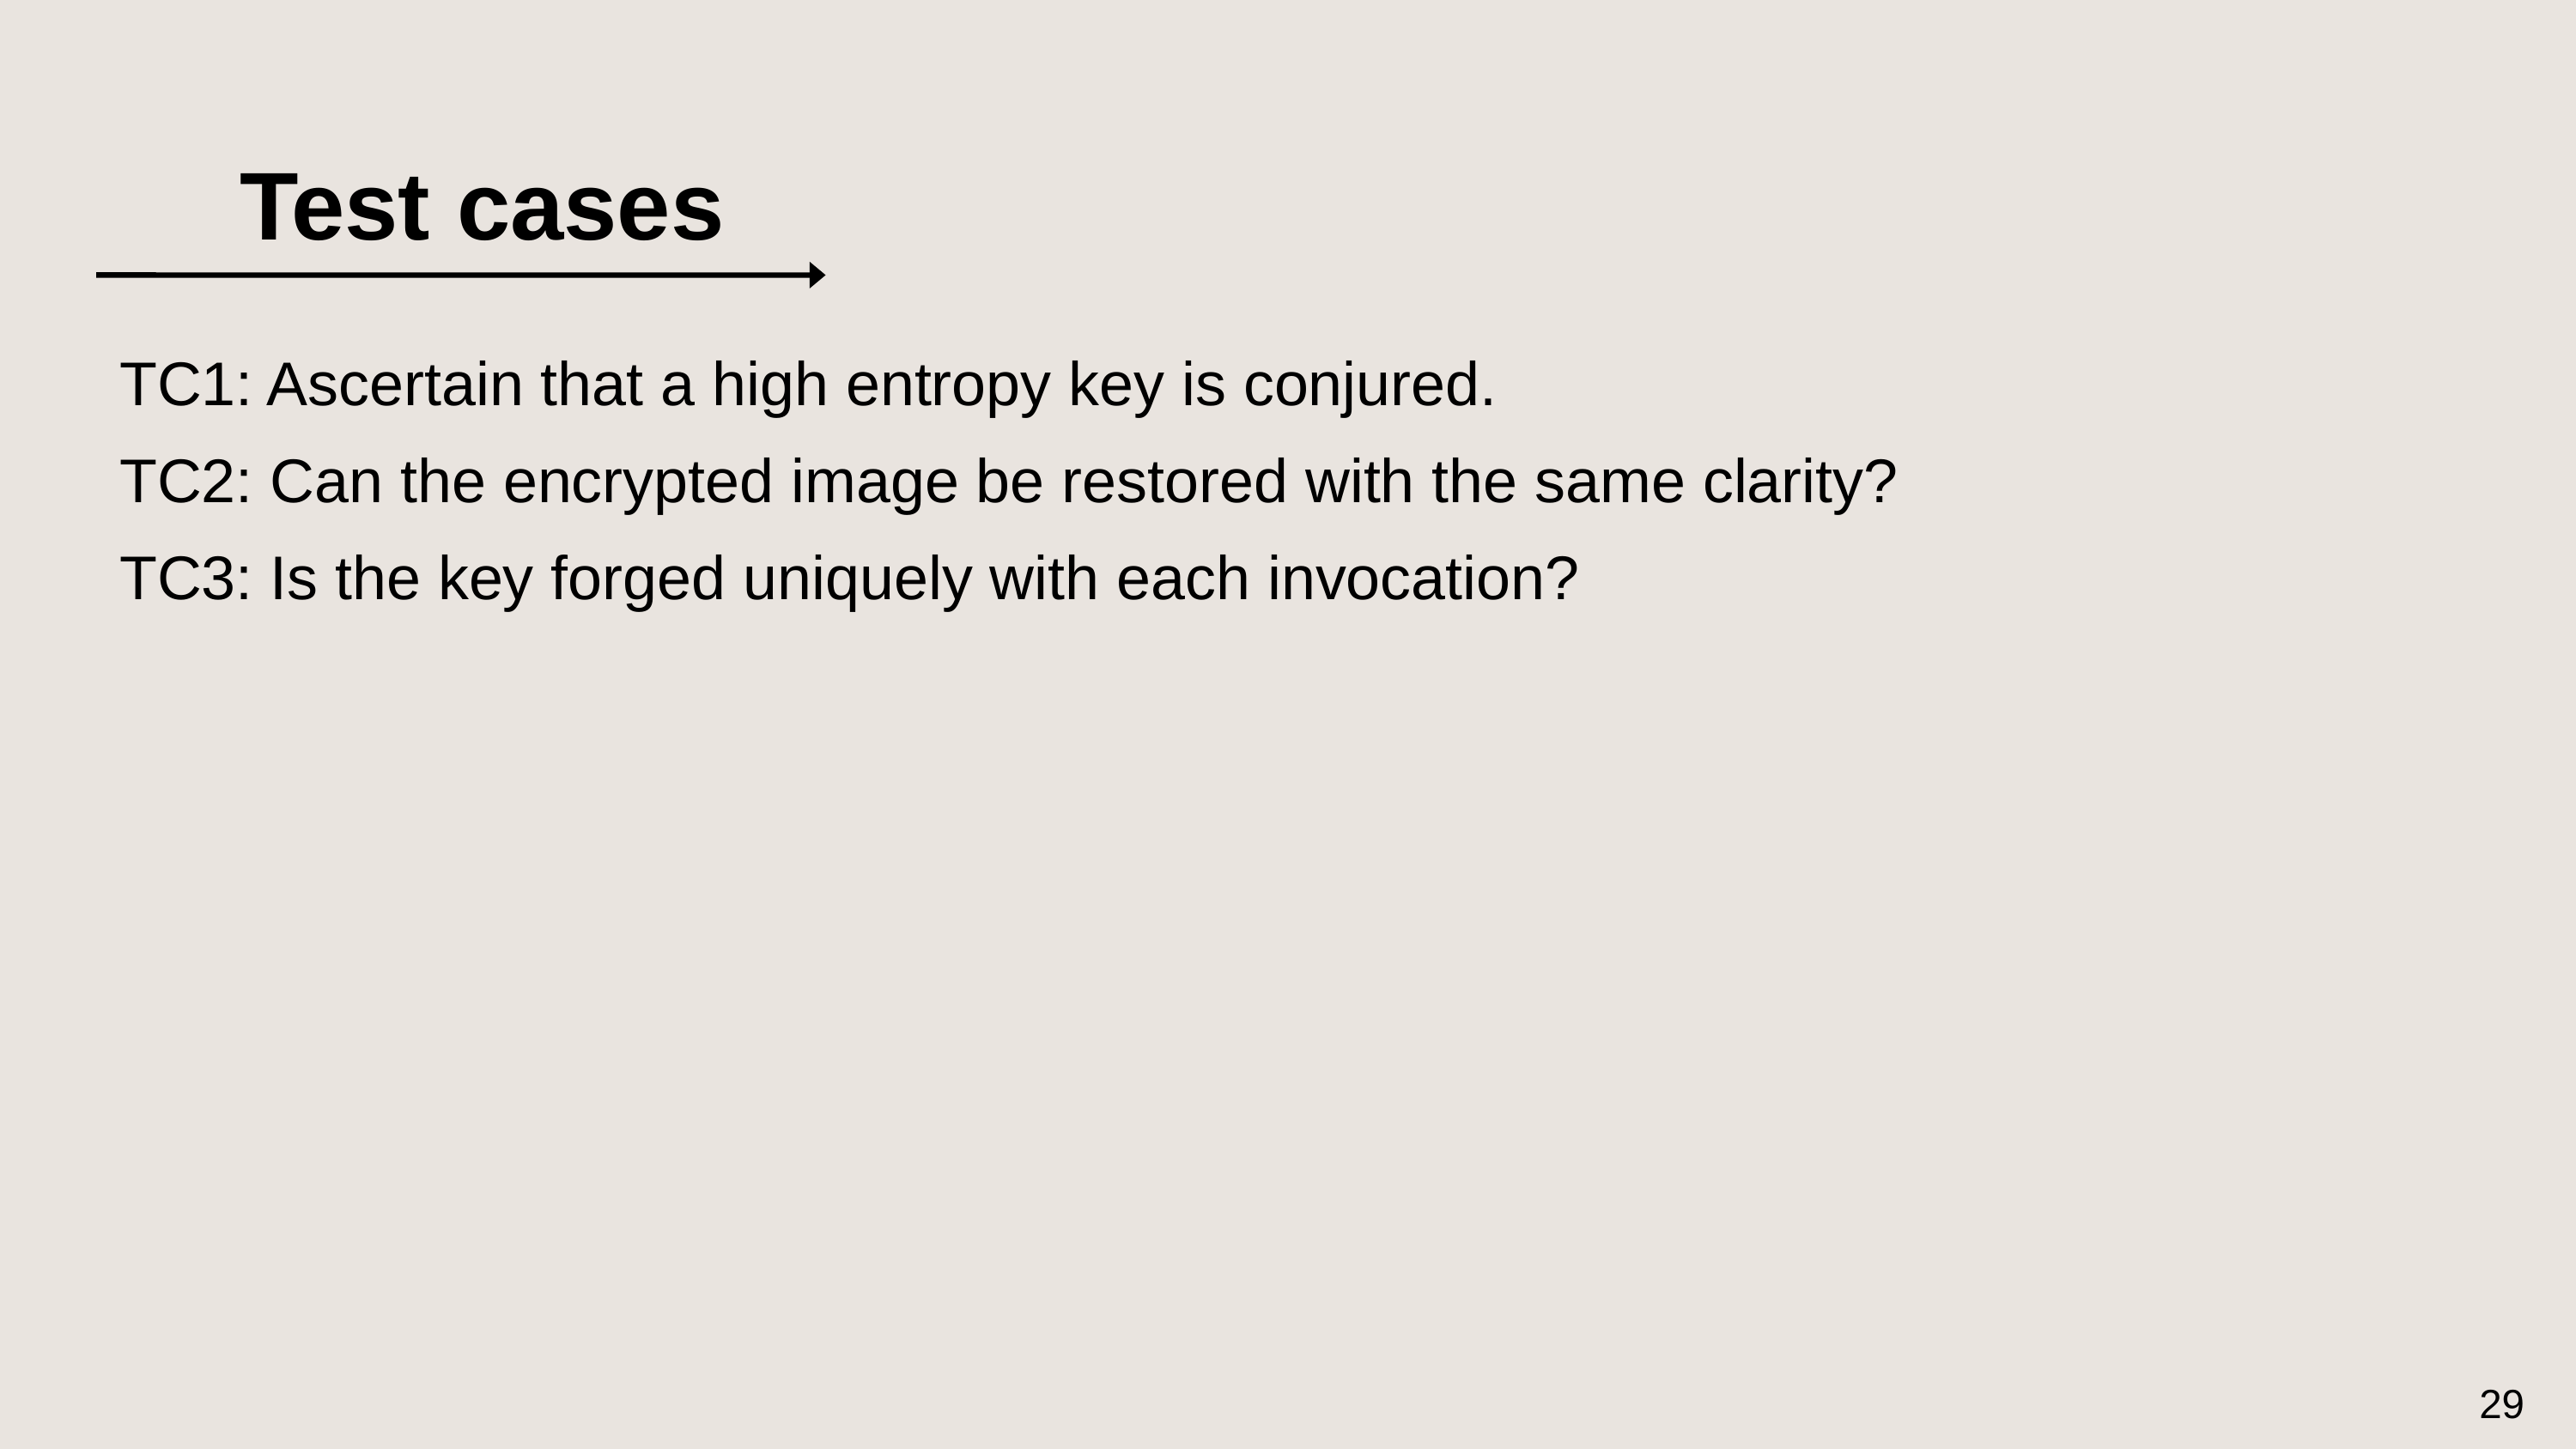

Test cases

TC1: Ascertain that a high entropy key is conjured.
TC2: Can the encrypted image be restored with the same clarity?
TC3: Is the key forged uniquely with each invocation?
29